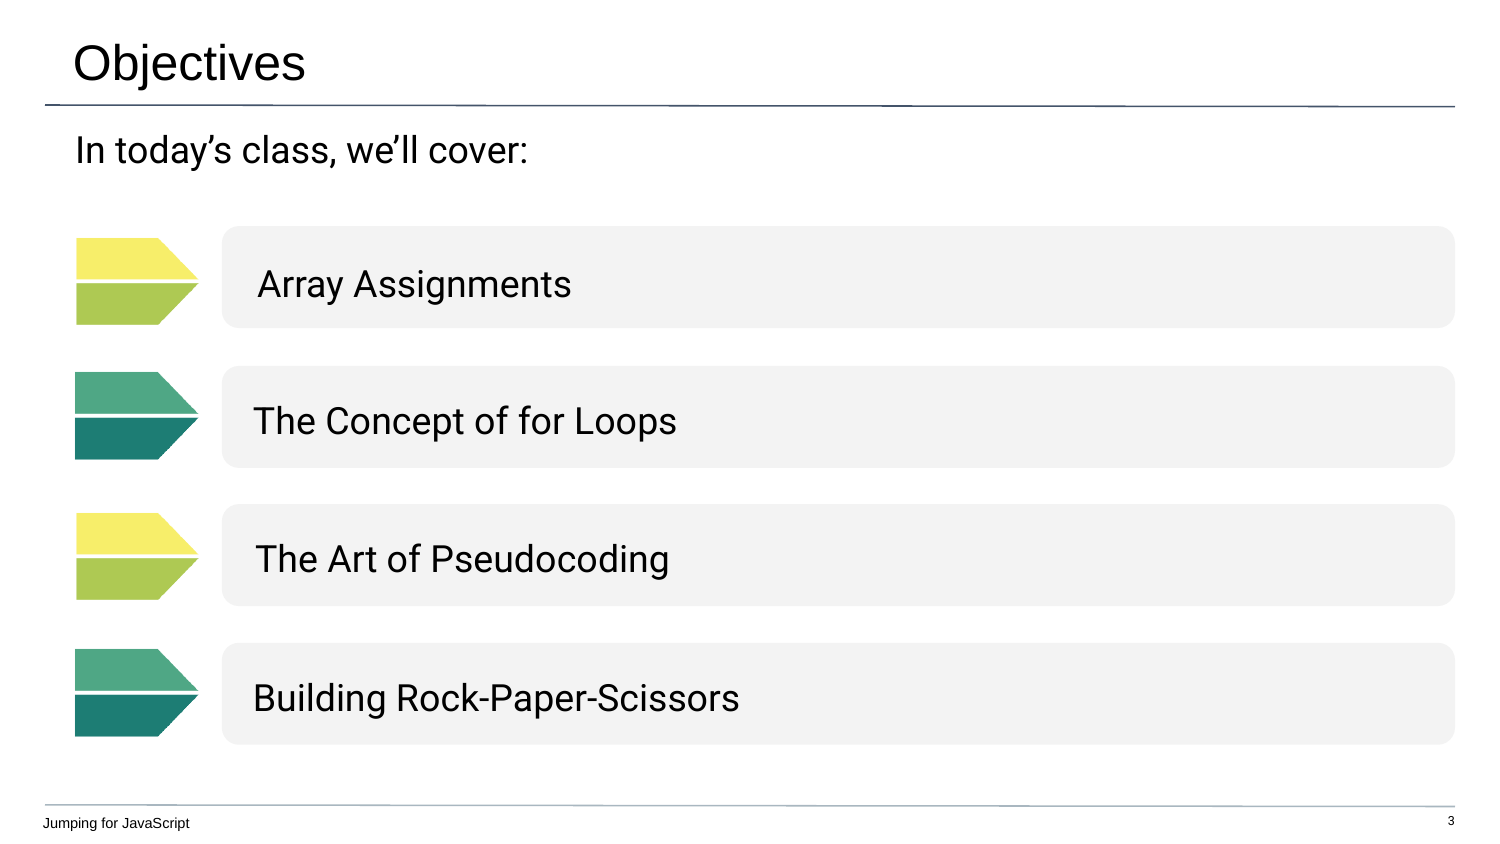

# Objectives
In today’s class, we’ll cover:
Array Assignments
The Concept of for Loops
The Art of Pseudocoding
Building Rock-Paper-Scissors
Jumping for JavaScript